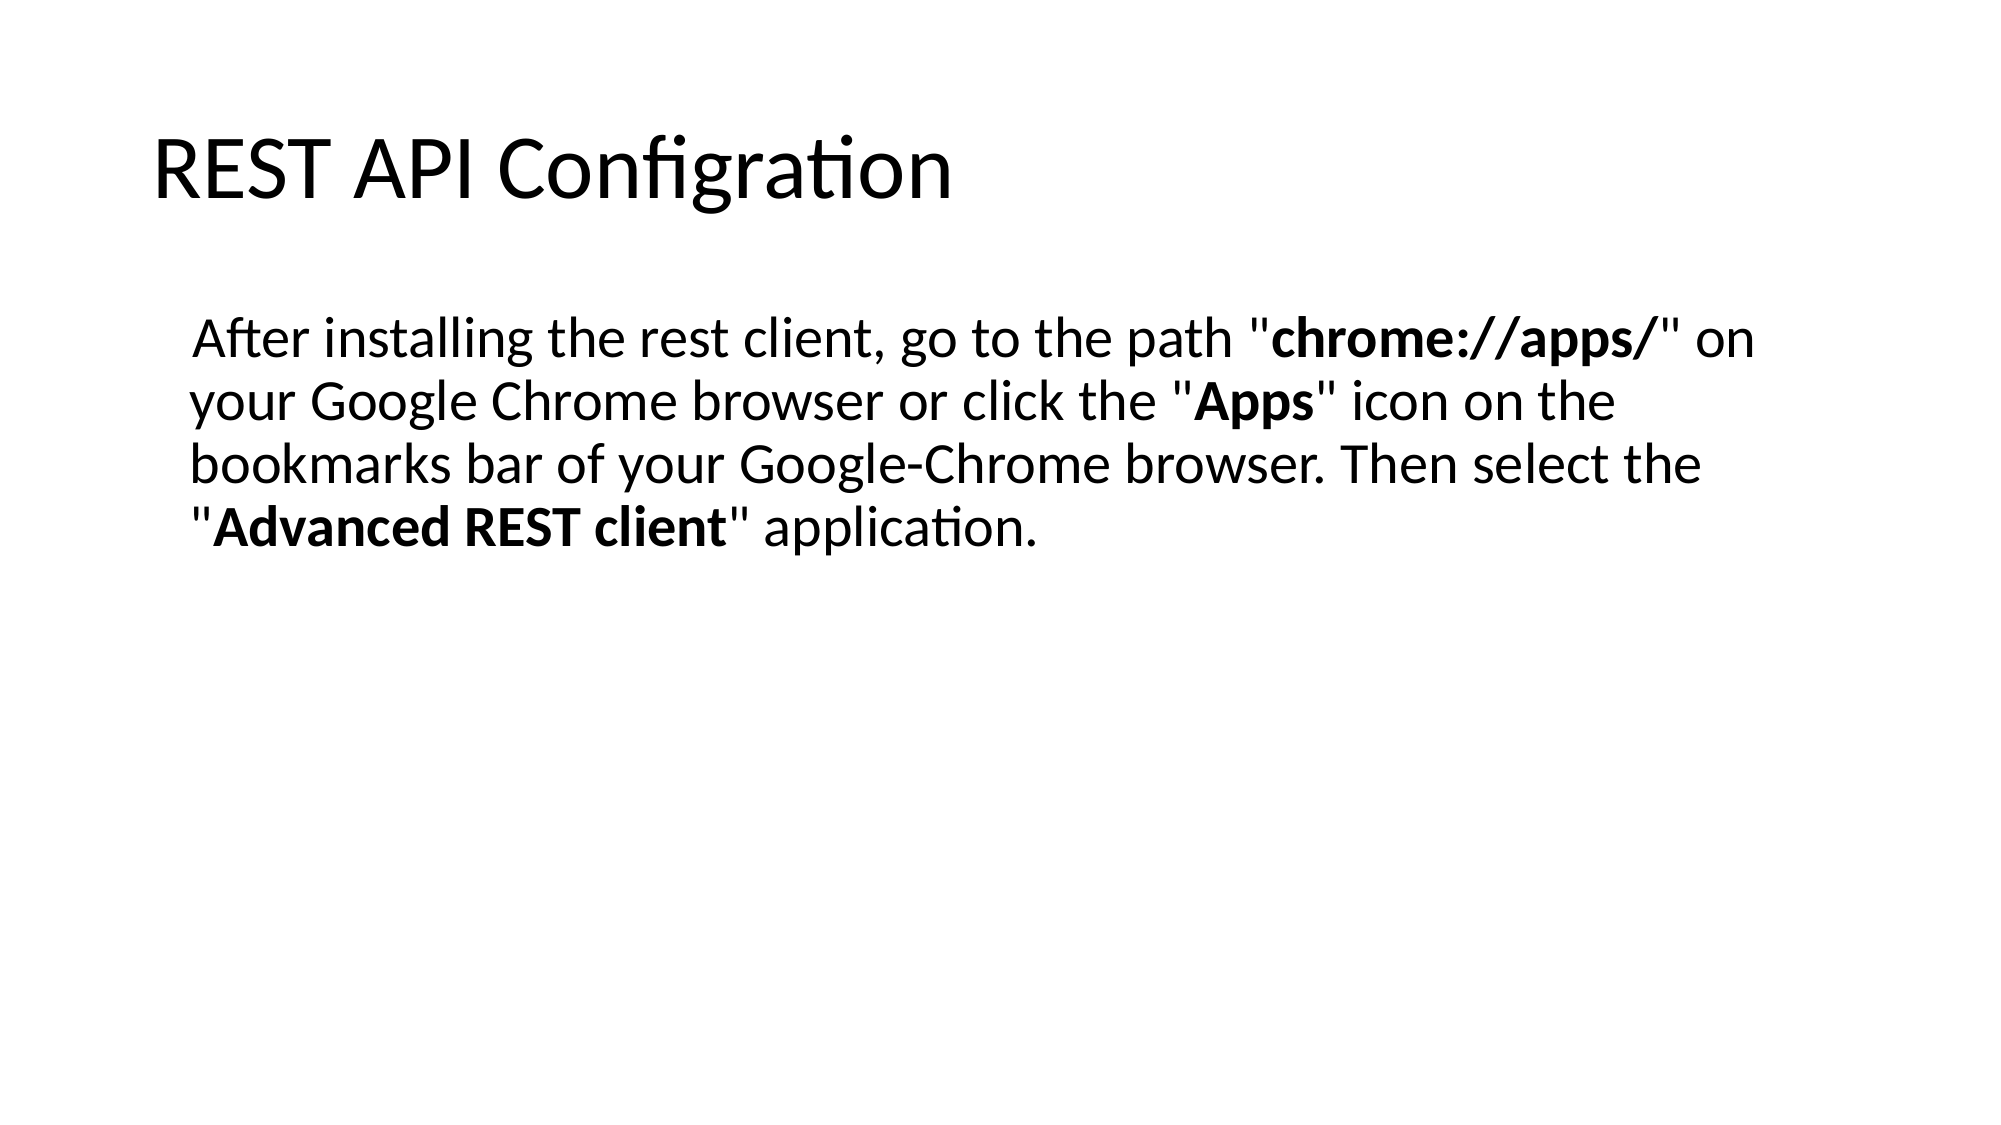

# REST API Configration
   After installing the rest client, go to the path "chrome://apps/" on your Google Chrome browser or click the "Apps" icon on the bookmarks bar of your Google-Chrome browser. Then select the "Advanced REST client" application.